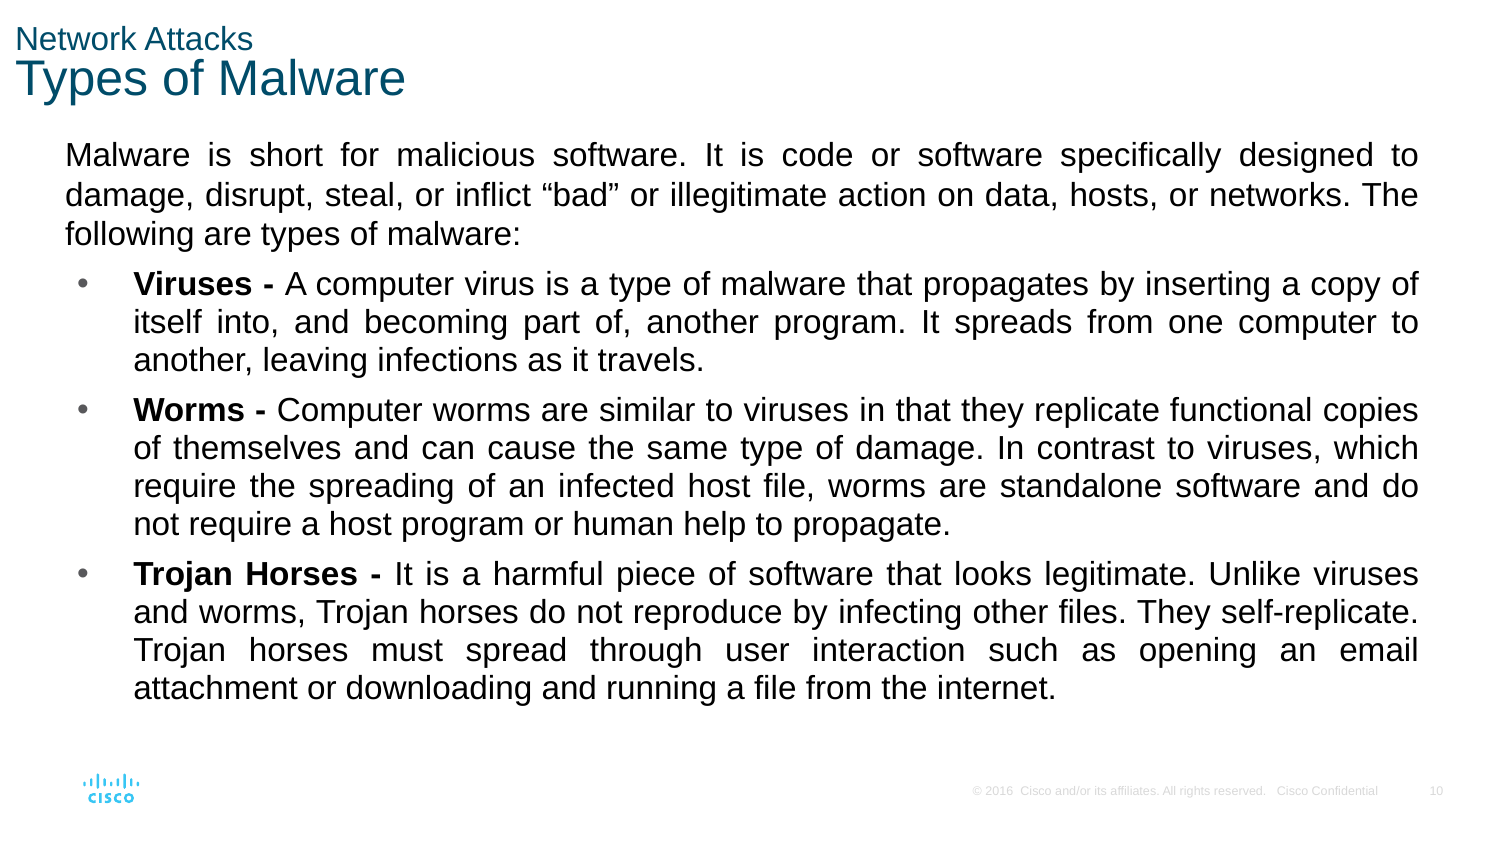

# Network Attacks Types of Malware
Malware is short for malicious software. It is code or software specifically designed to damage, disrupt, steal, or inflict “bad” or illegitimate action on data, hosts, or networks. The following are types of malware:
Viruses - A computer virus is a type of malware that propagates by inserting a copy of itself into, and becoming part of, another program. It spreads from one computer to another, leaving infections as it travels.
Worms - Computer worms are similar to viruses in that they replicate functional copies of themselves and can cause the same type of damage. In contrast to viruses, which require the spreading of an infected host file, worms are standalone software and do not require a host program or human help to propagate.
Trojan Horses - It is a harmful piece of software that looks legitimate. Unlike viruses and worms, Trojan horses do not reproduce by infecting other files. They self-replicate. Trojan horses must spread through user interaction such as opening an email attachment or downloading and running a file from the internet.